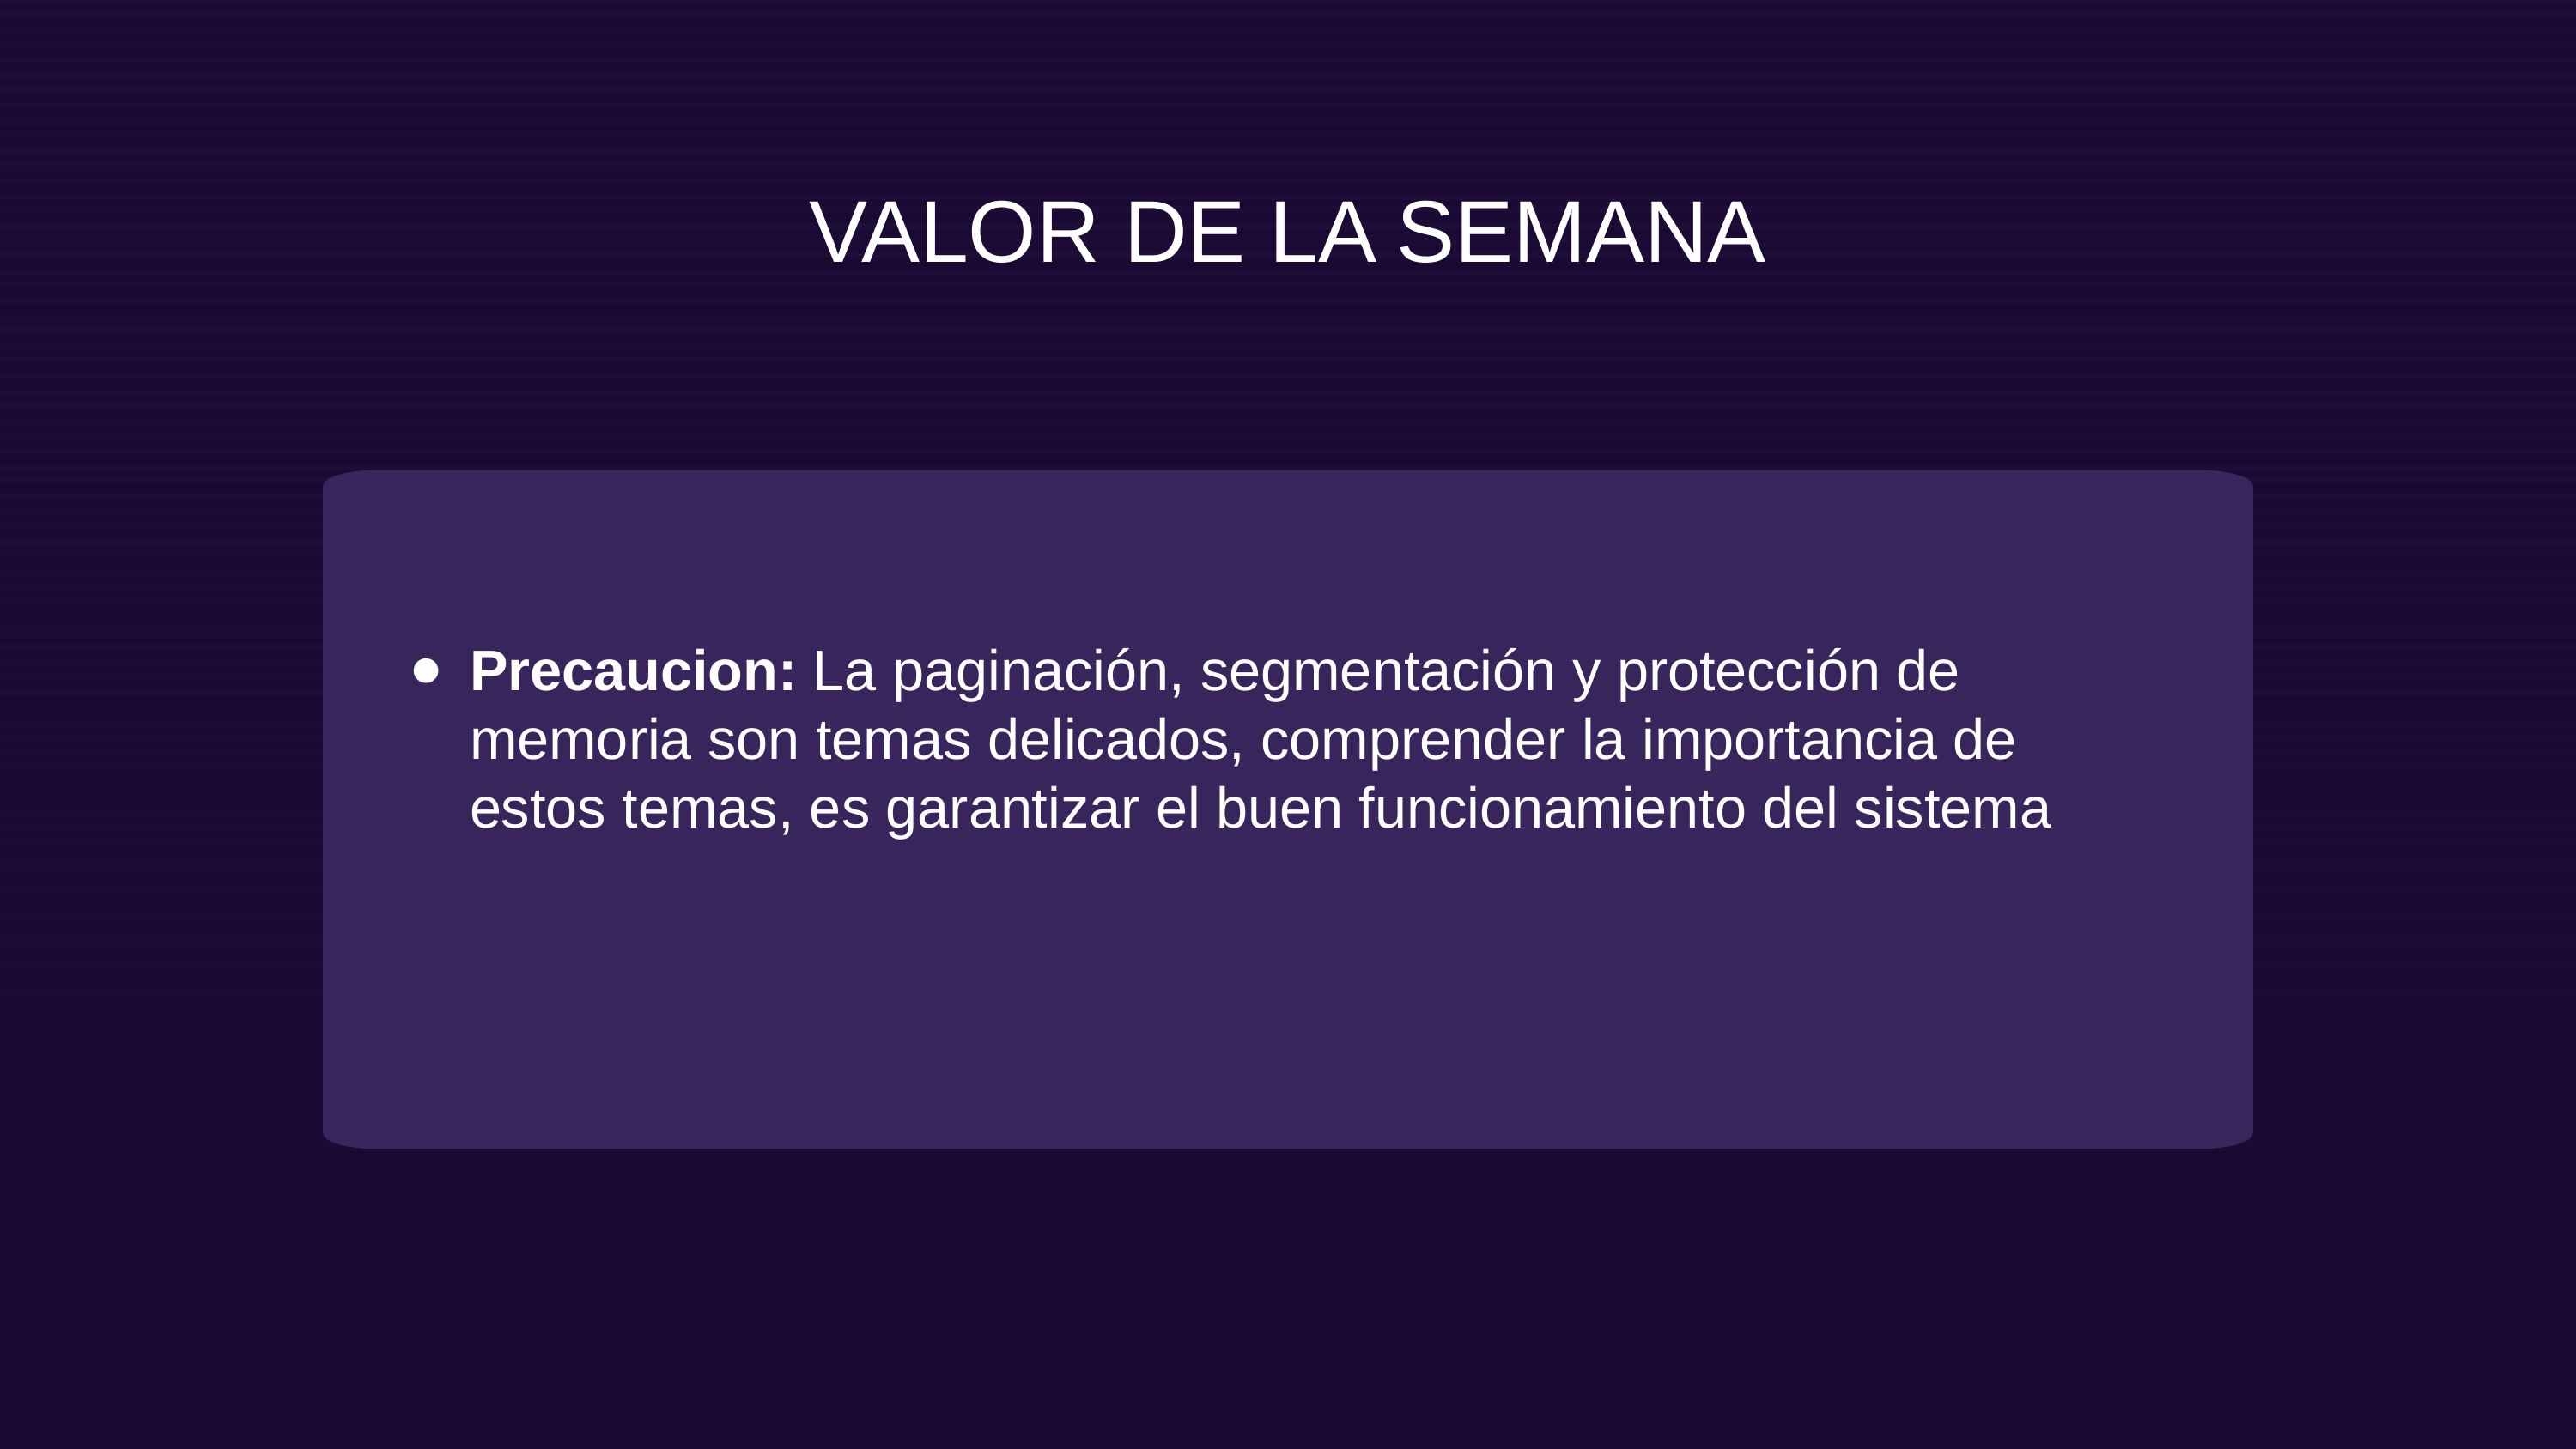

VALOR DE LA SEMANA

Precaucion: La paginación, segmentación y protección de memoria son temas delicados, comprender la importancia de estos temas, es garantizar el buen funcionamiento del sistema